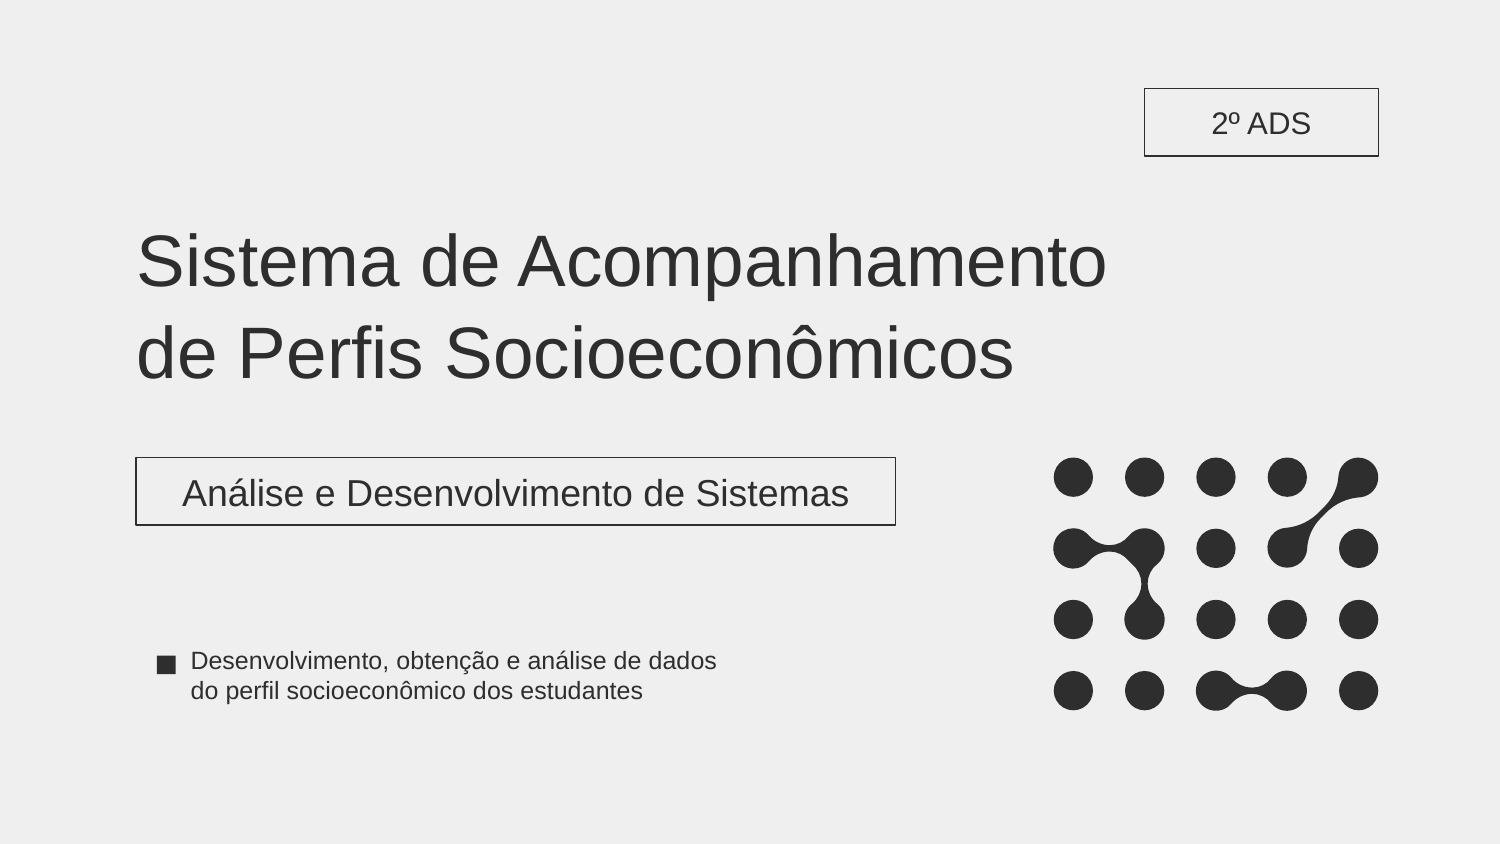

2º ADS
# Sistema de Acompanhamento
de Perfis Socioeconômicos
Análise e Desenvolvimento de Sistemas
Desenvolvimento, obtenção e análise de dados do perfil socioeconômico dos estudantes